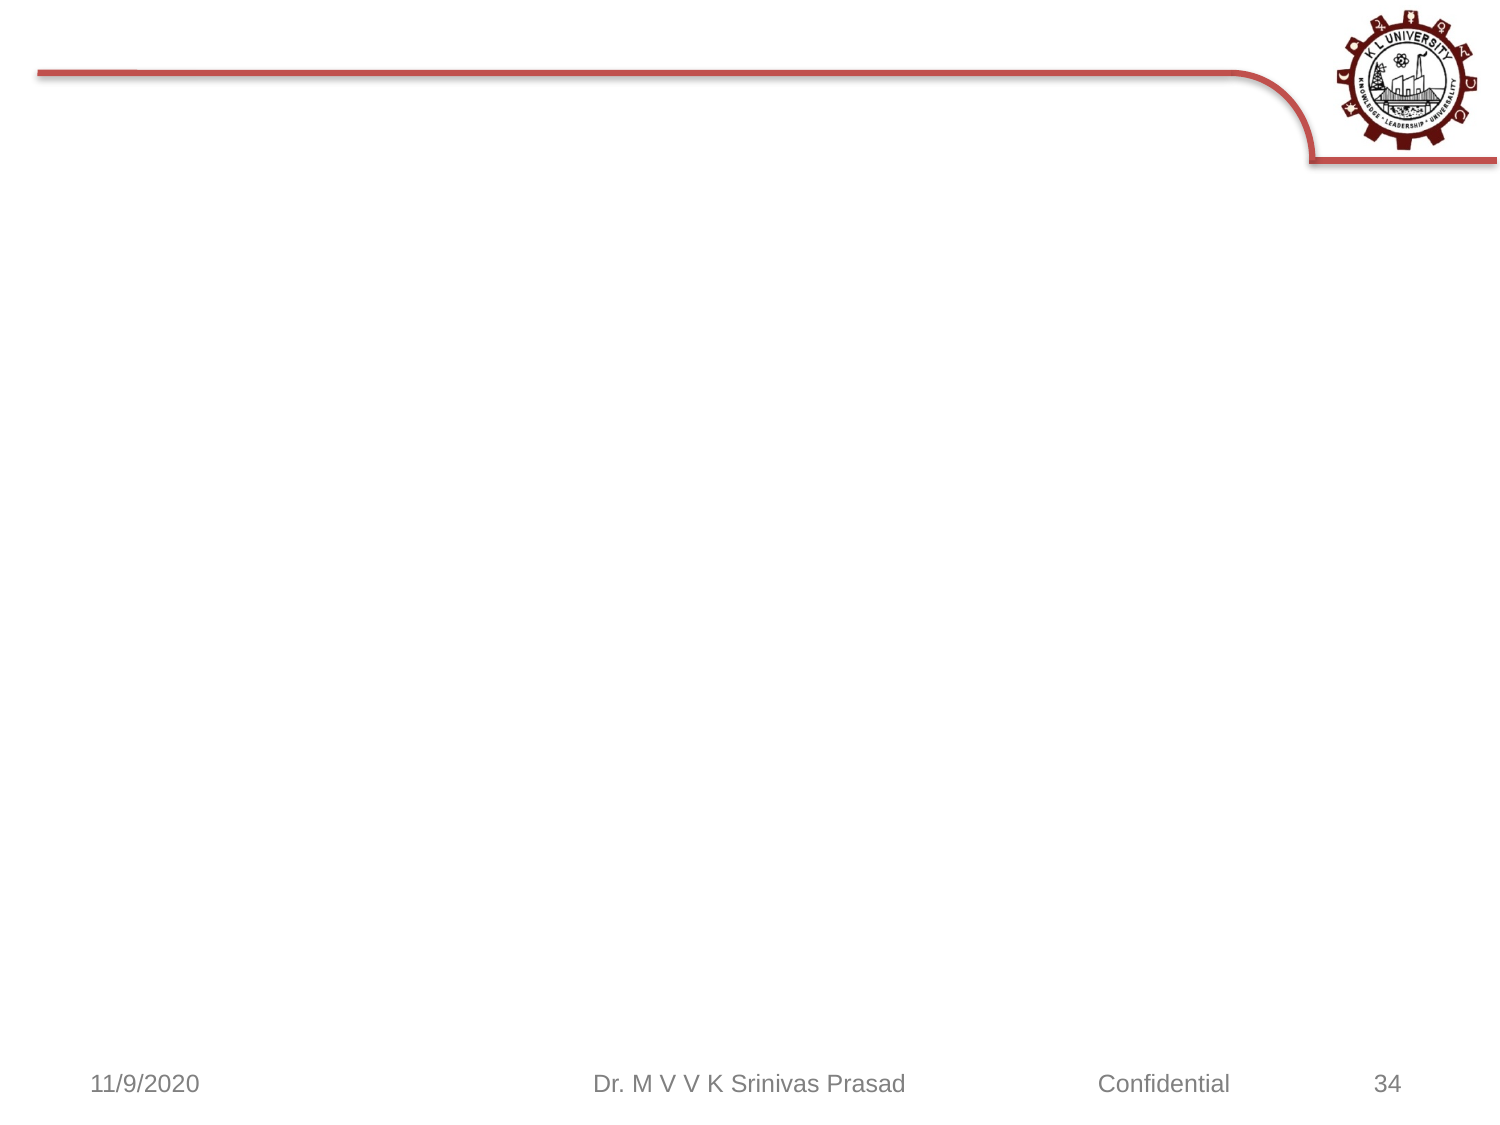

#

11/9/2020
Dr. M V V K Srinivas Prasad
Confidential	                  34